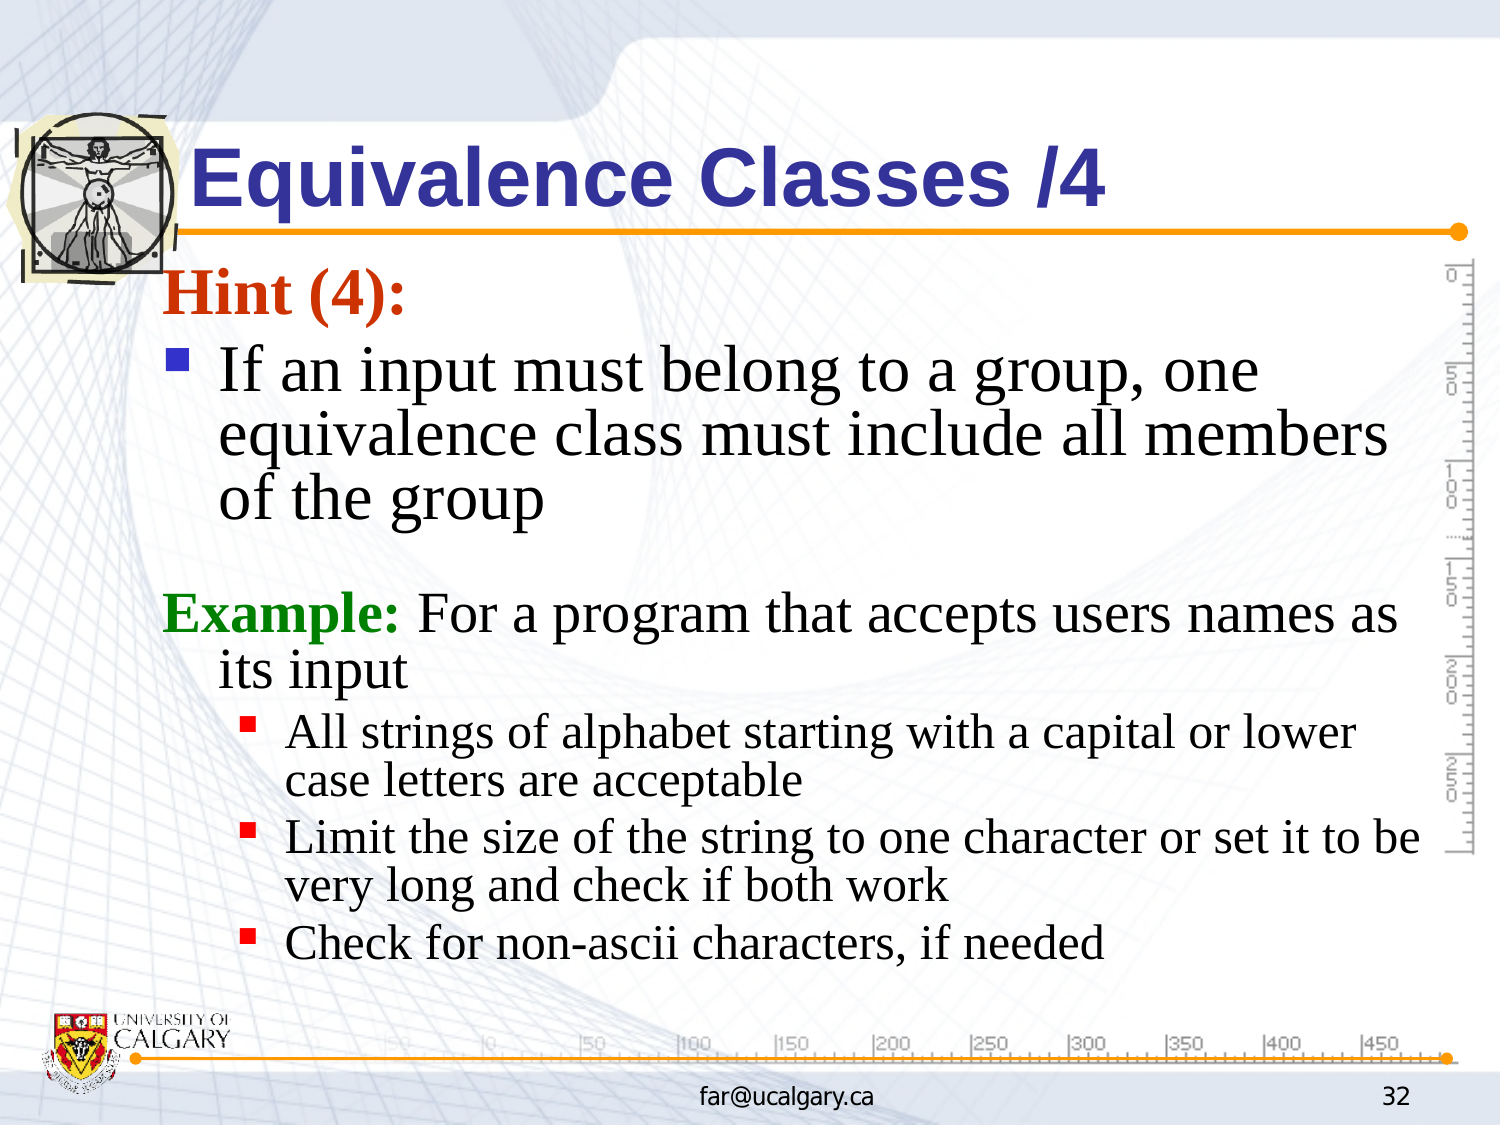

# Equivalence Classes /4
Hint (4):
If an input must belong to a group, one equivalence class must include all members of the group

Example: For a program that accepts users names as its input
All strings of alphabet starting with a capital or lower case letters are acceptable
Limit the size of the string to one character or set it to be very long and check if both work
Check for non-ascii characters, if needed
far@ucalgary.ca
32